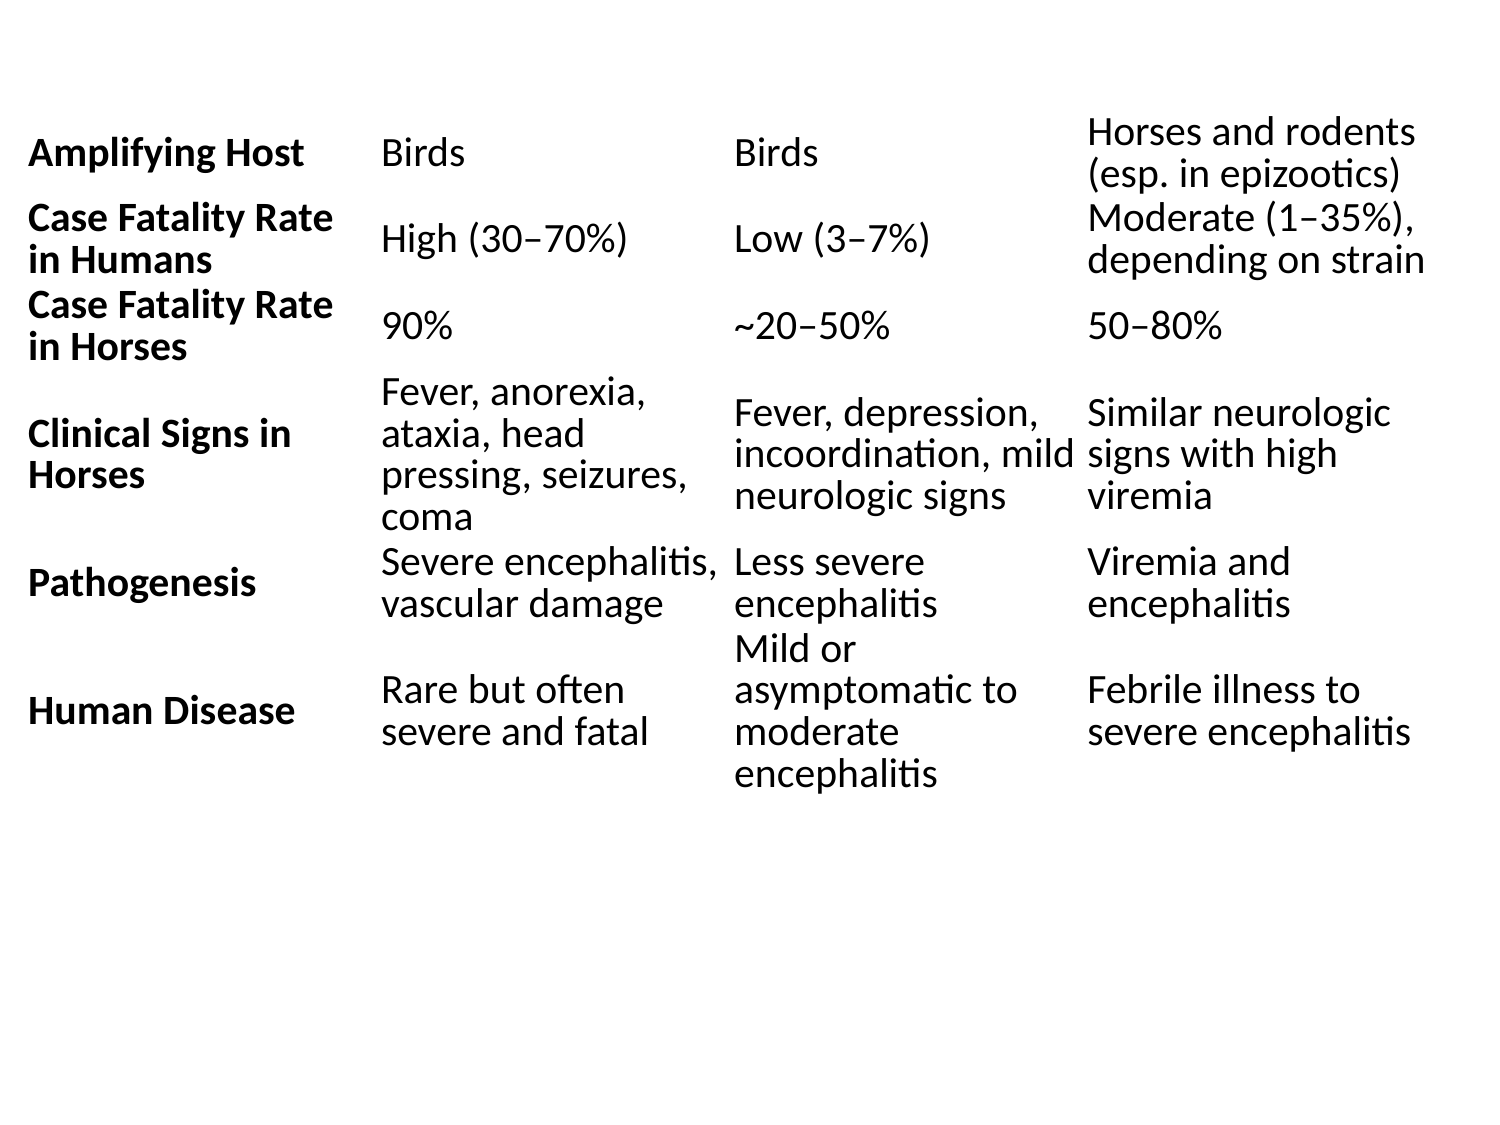

| Amplifying Host | Birds | Birds | Horses and rodents (esp. in epizootics) |
| --- | --- | --- | --- |
| Case Fatality Rate in Humans | High (30–70%) | Low (3–7%) | Moderate (1–35%), depending on strain |
| Case Fatality Rate in Horses | 90% | ~20–50% | 50–80% |
| Clinical Signs in Horses | Fever, anorexia, ataxia, head pressing, seizures, coma | Fever, depression, incoordination, mild neurologic signs | Similar neurologic signs with high viremia |
| Pathogenesis | Severe encephalitis, vascular damage | Less severe encephalitis | Viremia and encephalitis |
| Human Disease | Rare but often severe and fatal | Mild or asymptomatic to moderate encephalitis | Febrile illness to severe encephalitis |